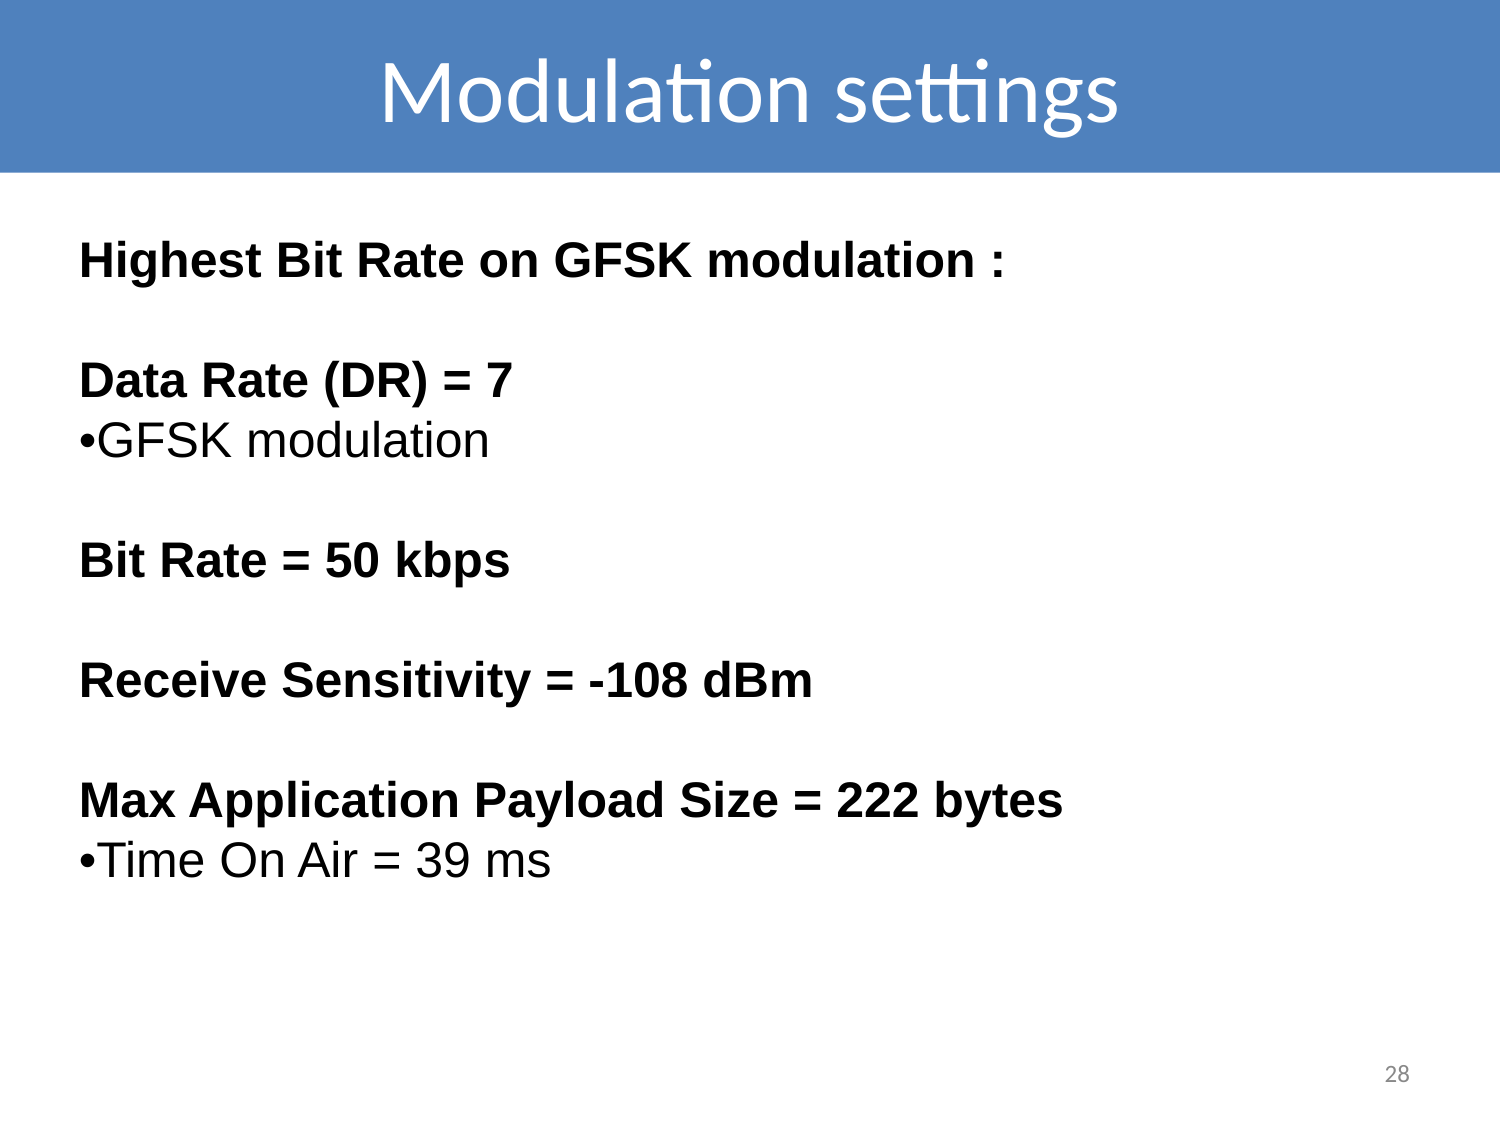

# Modulation settings
Highest Bit Rate on GFSK modulation :

Data Rate (DR) = 7
•GFSK modulation

Bit Rate = 50 kbps

Receive Sensitivity = -108 dBm

Max Application Payload Size = 222 bytes
•Time On Air = 39 ms
28